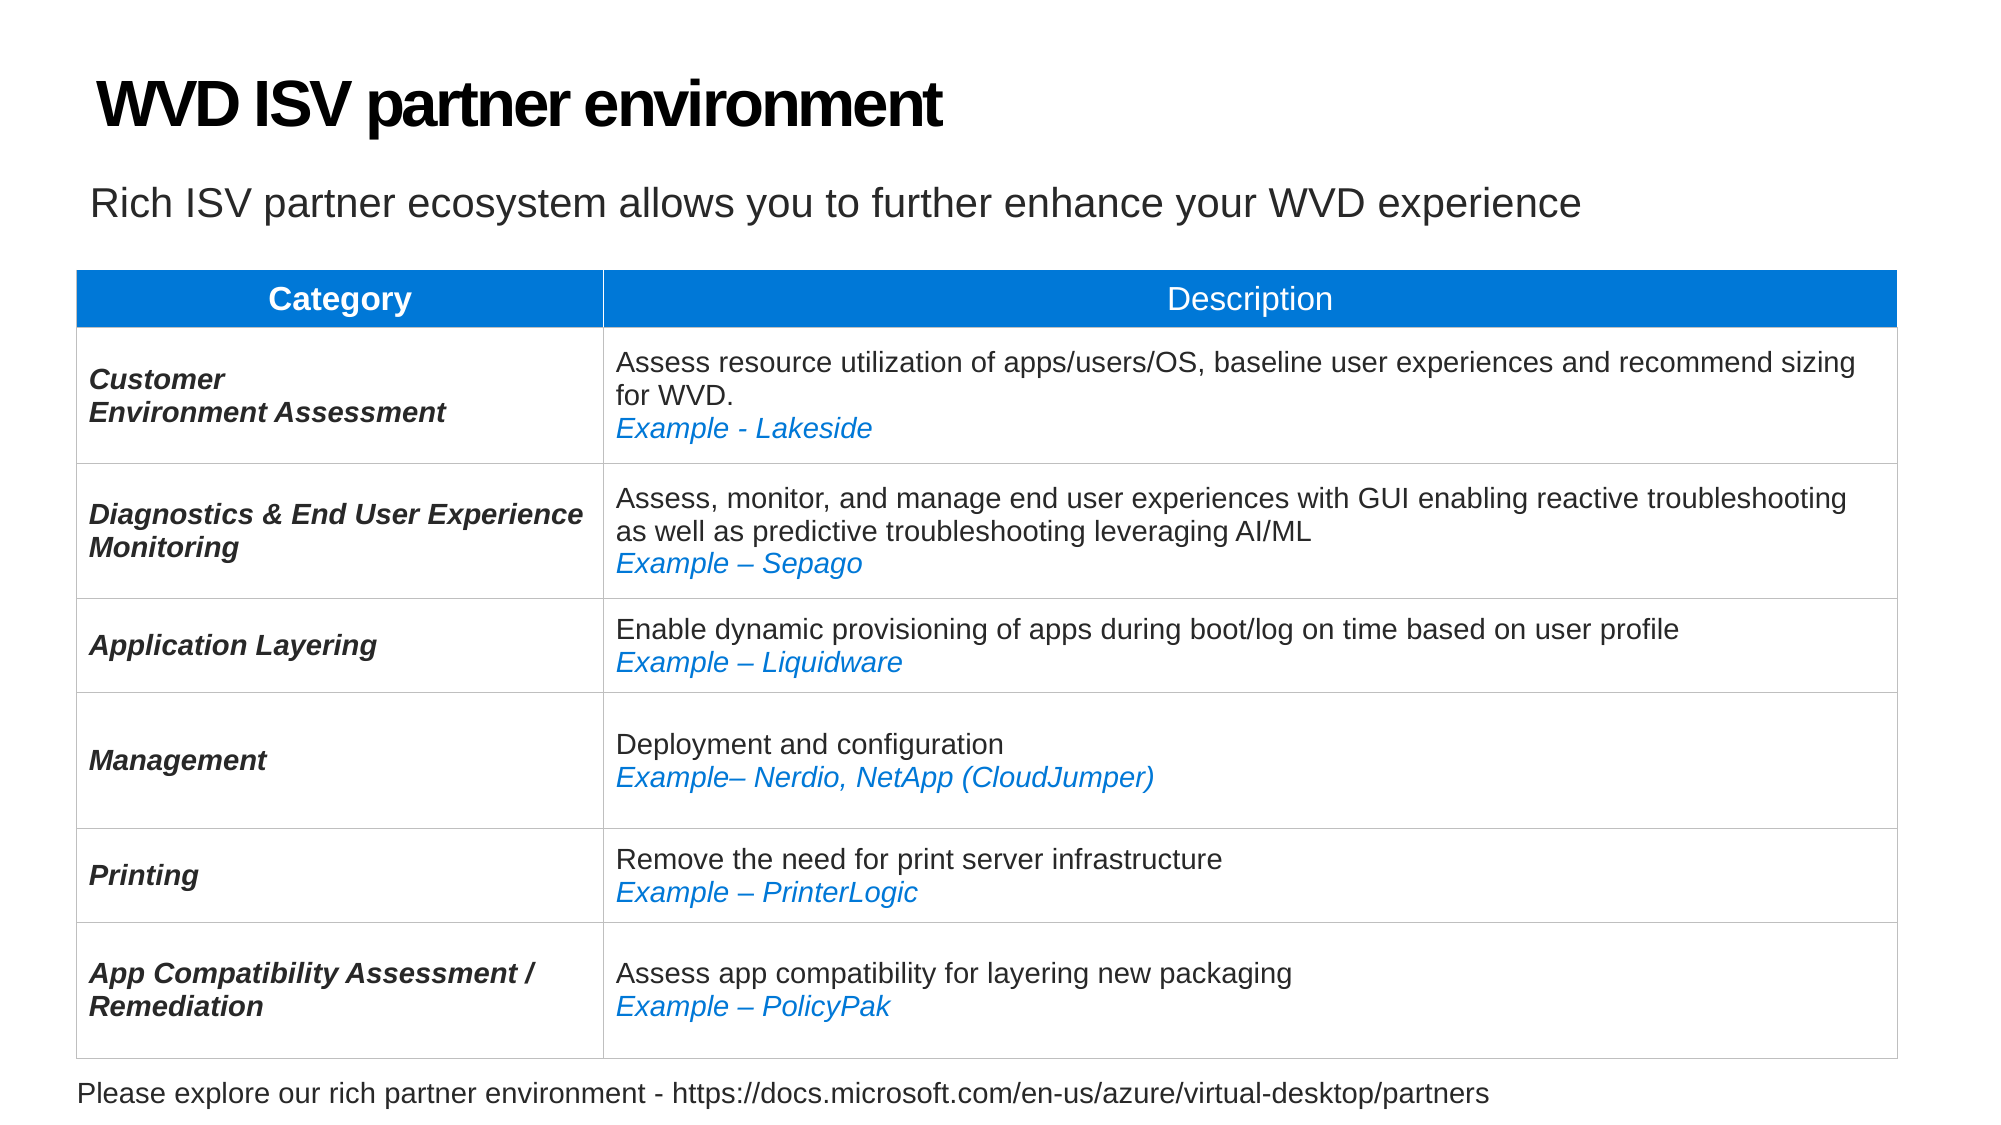

# WVD ISV partner environment
Rich ISV partner ecosystem allows you to further enhance your WVD experience
| Category | Description |
| --- | --- |
| Customer Environment Assessment | Assess resource utilization of apps/users/OS, baseline user experiences and recommend sizing for WVD. Example - Lakeside |
| Diagnostics & End User Experience Monitoring | Assess, monitor, and manage end user experiences with GUI enabling reactive troubleshooting as well as predictive troubleshooting leveraging AI/ML Example – Sepago |
| Application Layering | Enable dynamic provisioning of apps during boot/log on time based on user profile Example – Liquidware |
| Management | Deployment and configuration Example– Nerdio, NetApp (CloudJumper) |
| Printing | Remove the need for print server infrastructure Example – PrinterLogic |
| App Compatibility Assessment / Remediation | Assess app compatibility for layering new packaging Example – PolicyPak |
Please explore our rich partner environment - https://docs.microsoft.com/en-us/azure/virtual-desktop/partners